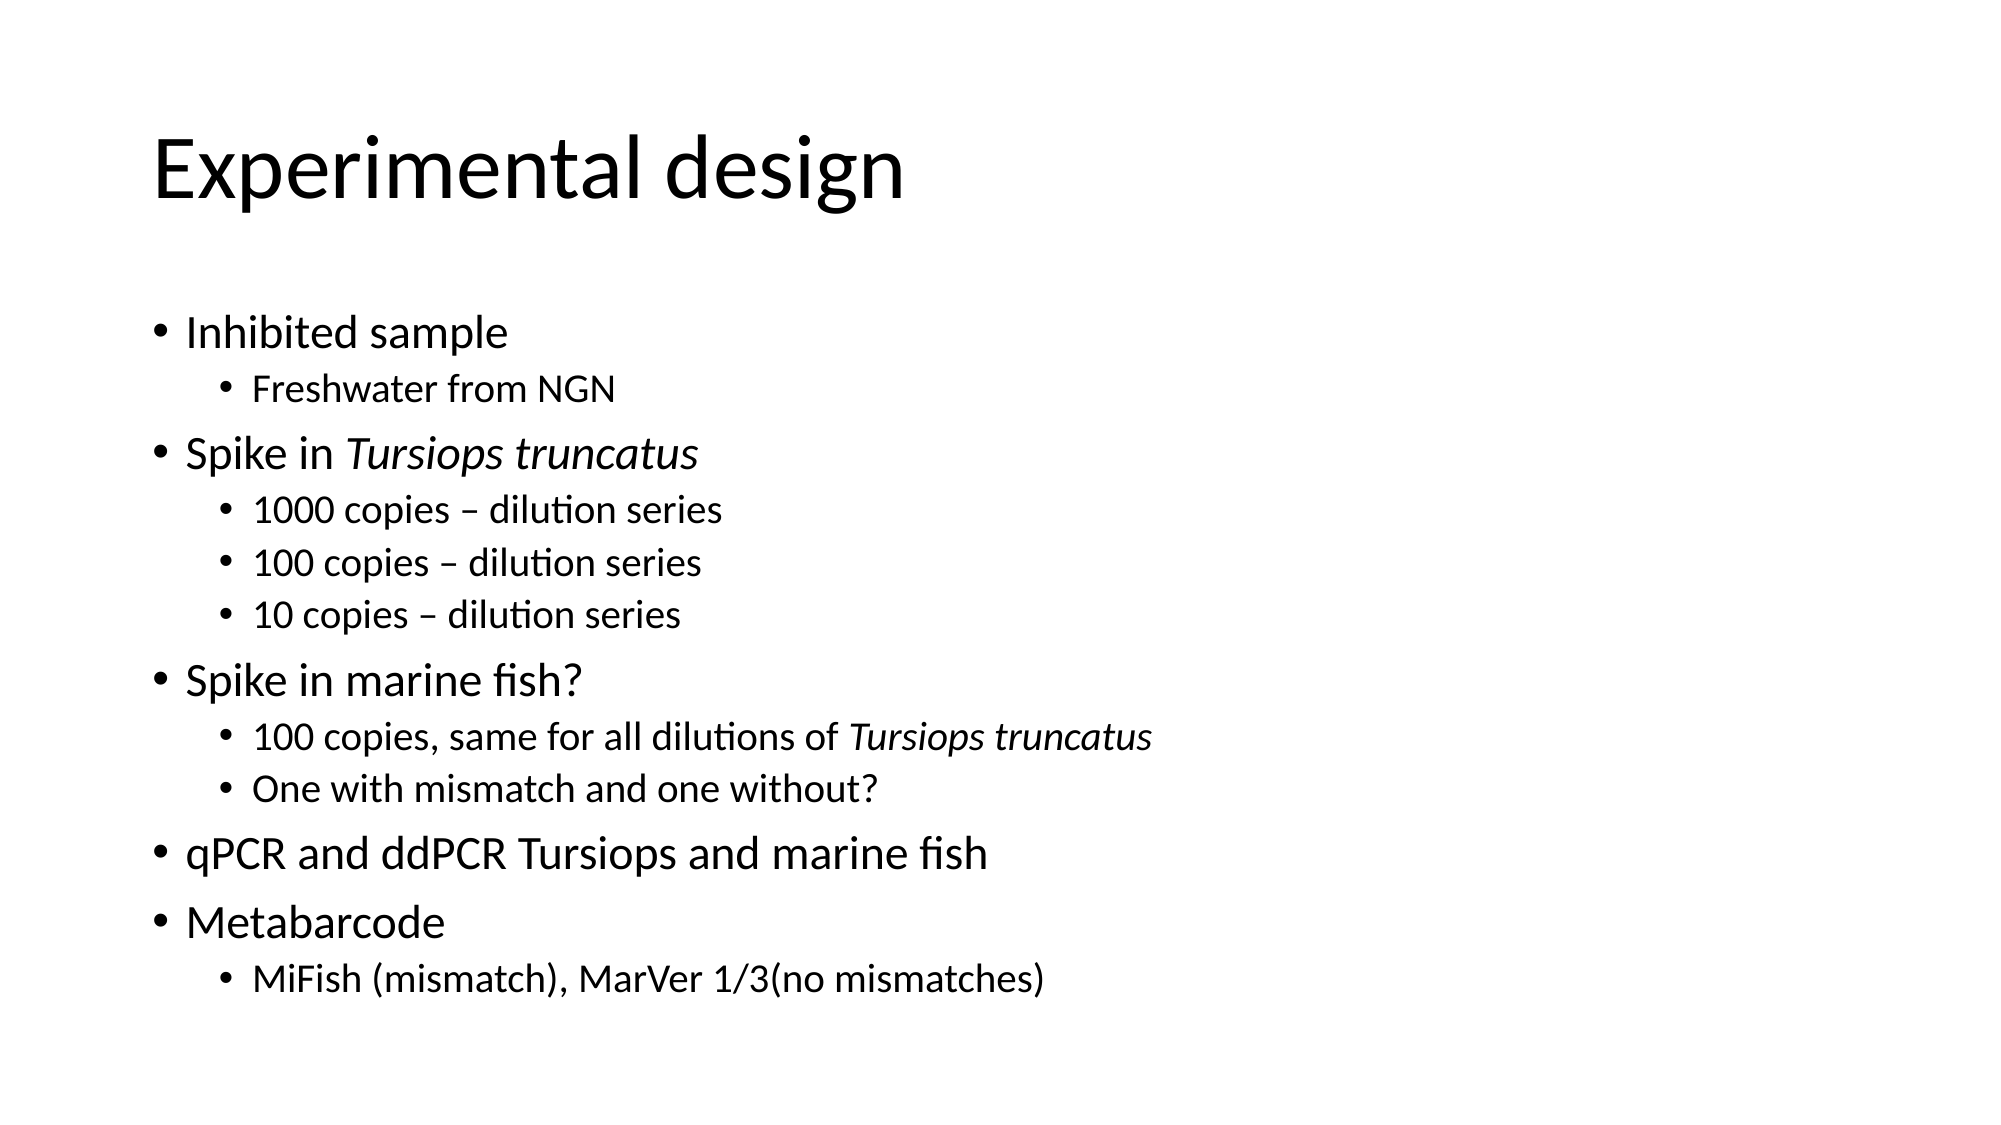

# Experimental design
Inhibited sample
Freshwater from NGN
Spike in Tursiops truncatus
1000 copies – dilution series
100 copies – dilution series
10 copies – dilution series
Spike in marine fish?
100 copies, same for all dilutions of Tursiops truncatus
One with mismatch and one without?
qPCR and ddPCR Tursiops and marine fish
Metabarcode
MiFish (mismatch), MarVer 1/3(no mismatches)